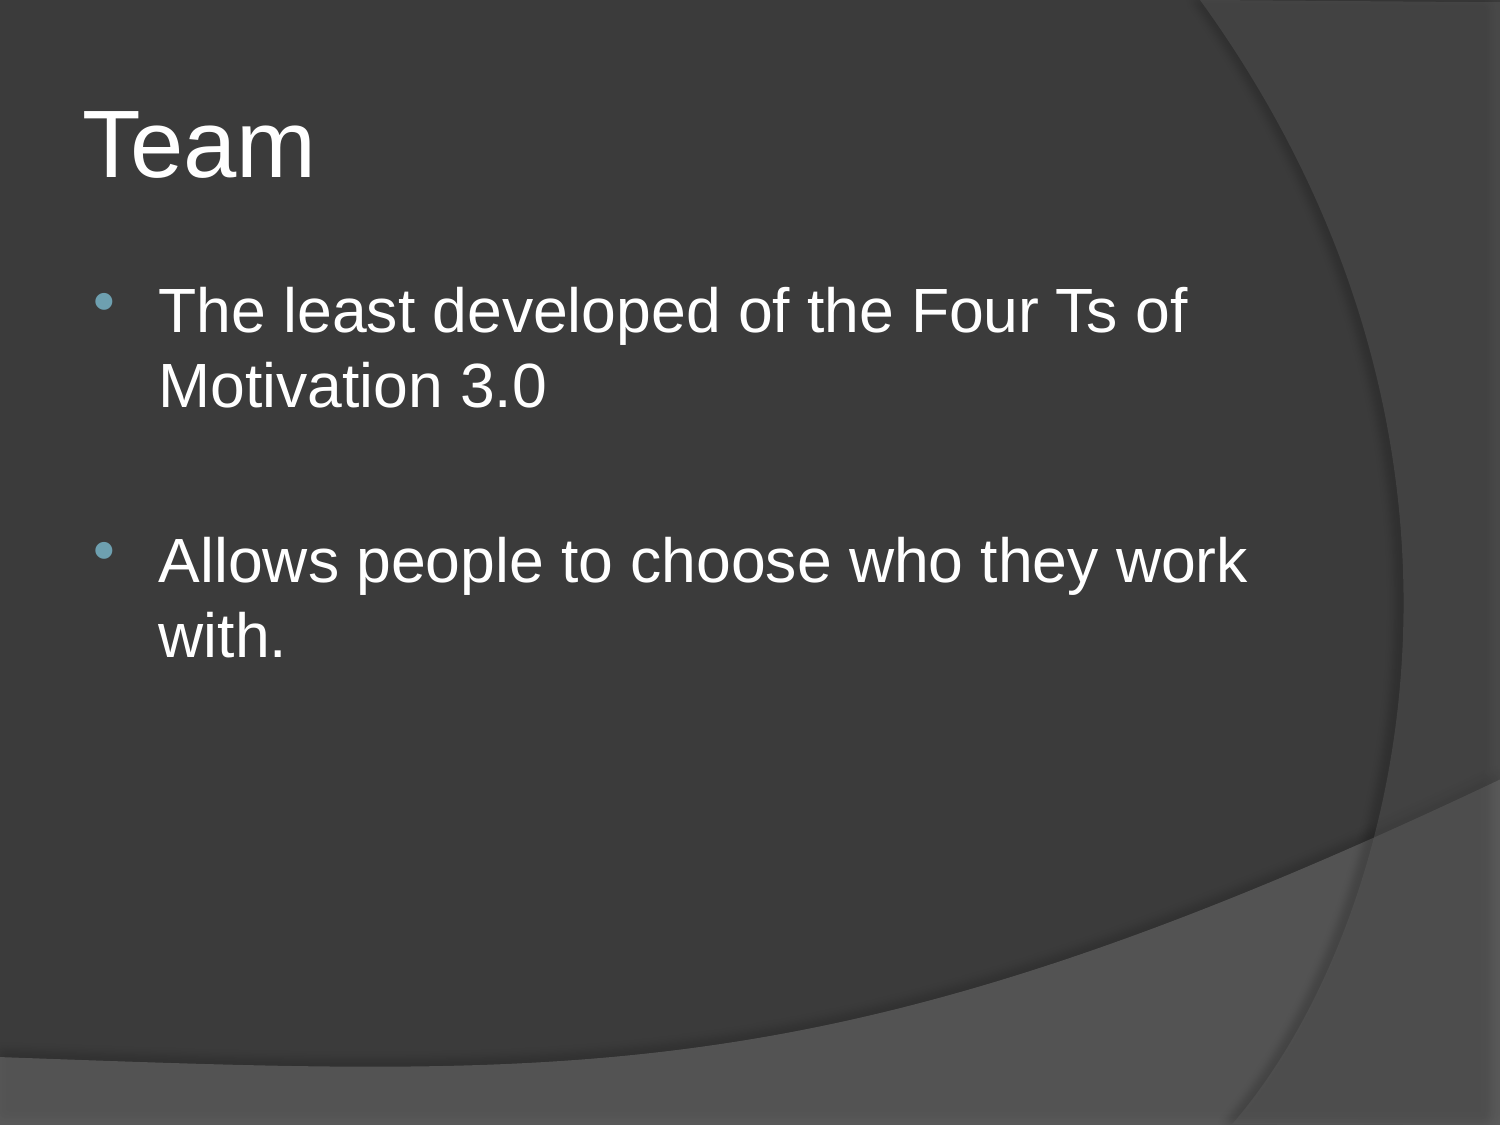

# Team
The least developed of the Four Ts of Motivation 3.0

Allows people to choose who they work with.